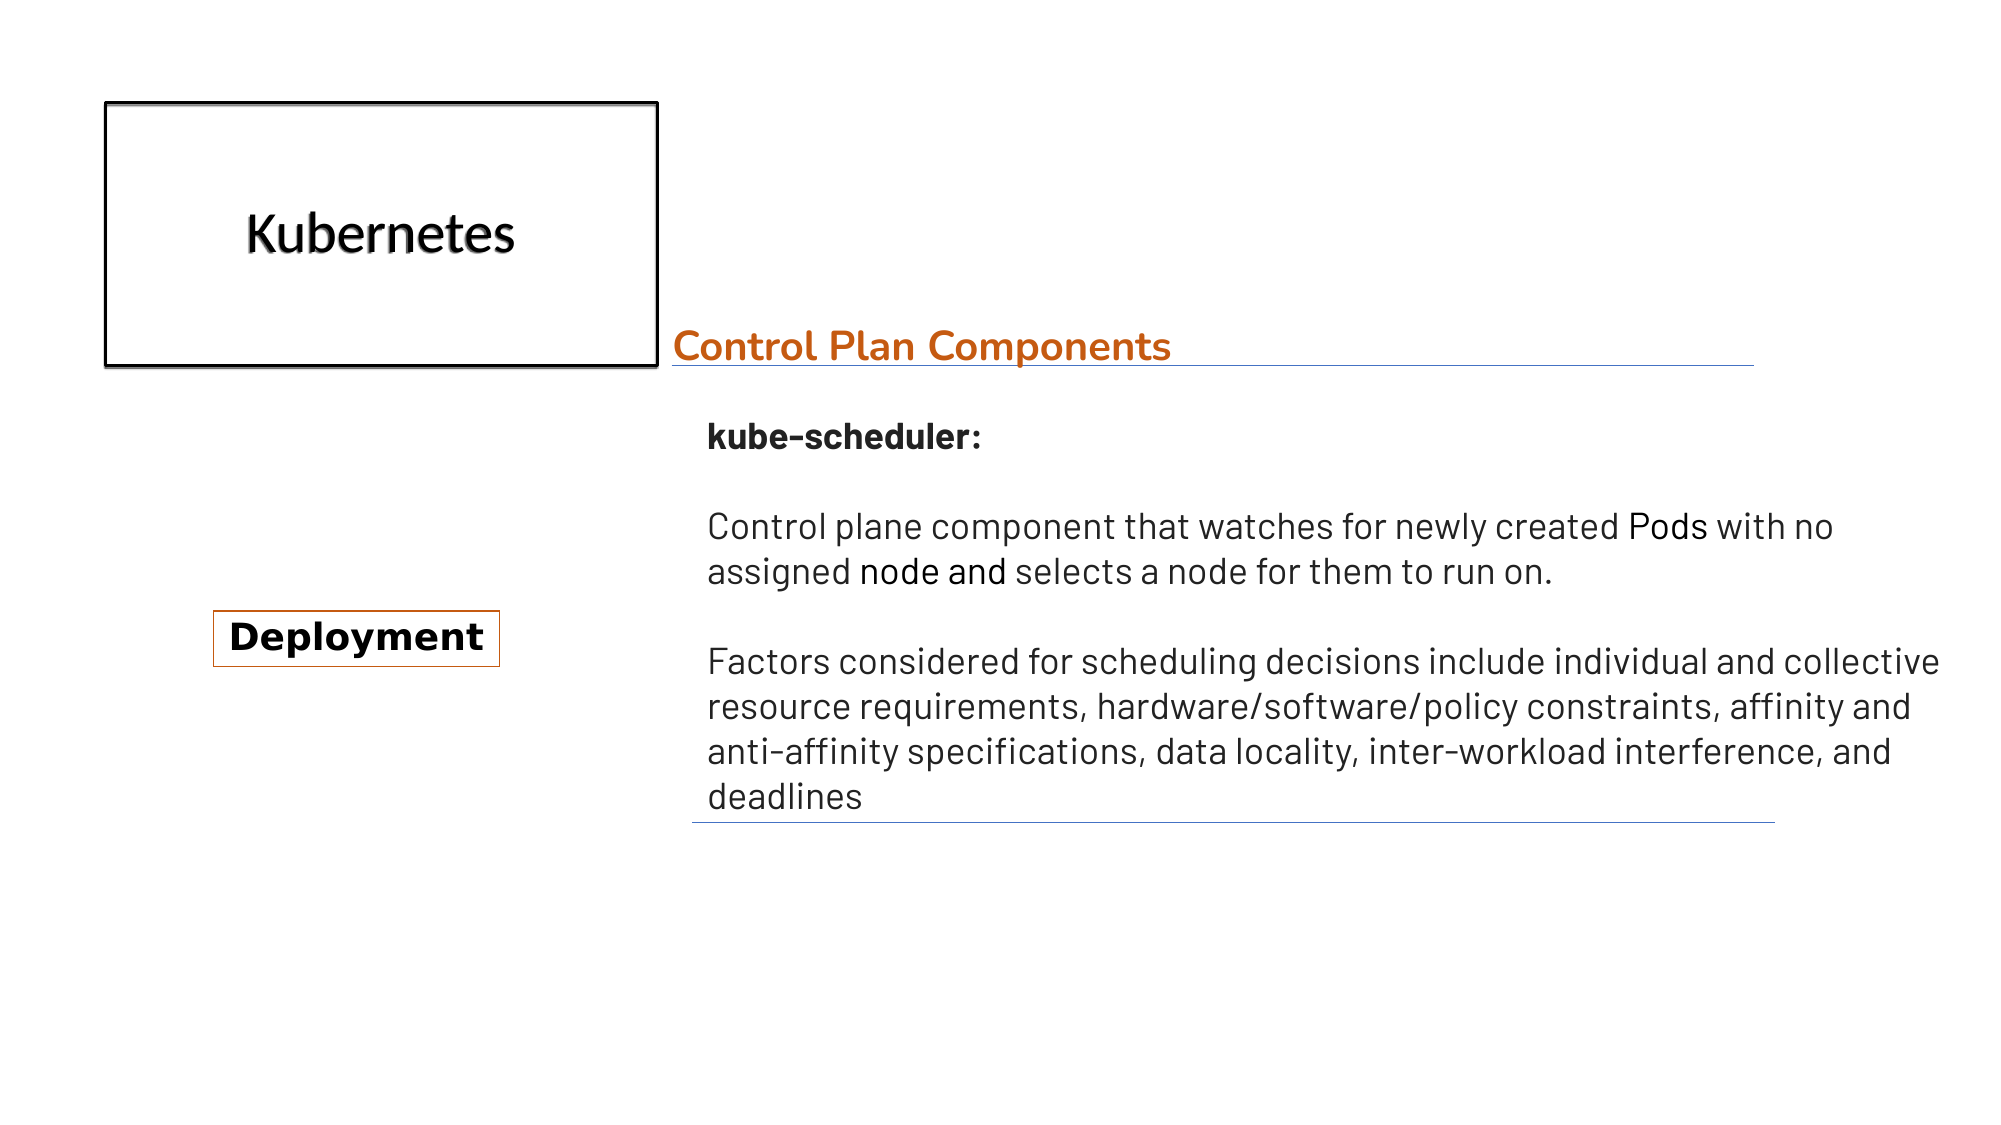

# Kubernetes
Control Plan Components
kube-scheduler:

Control plane component that watches for newly created Pods with no assigned node and selects a node for them to run on.

Factors considered for scheduling decisions include individual and collective resource requirements, hardware/software/policy constraints, affinity and anti-affinity specifications, data locality, inter-workload interference, and deadlines
Deployment